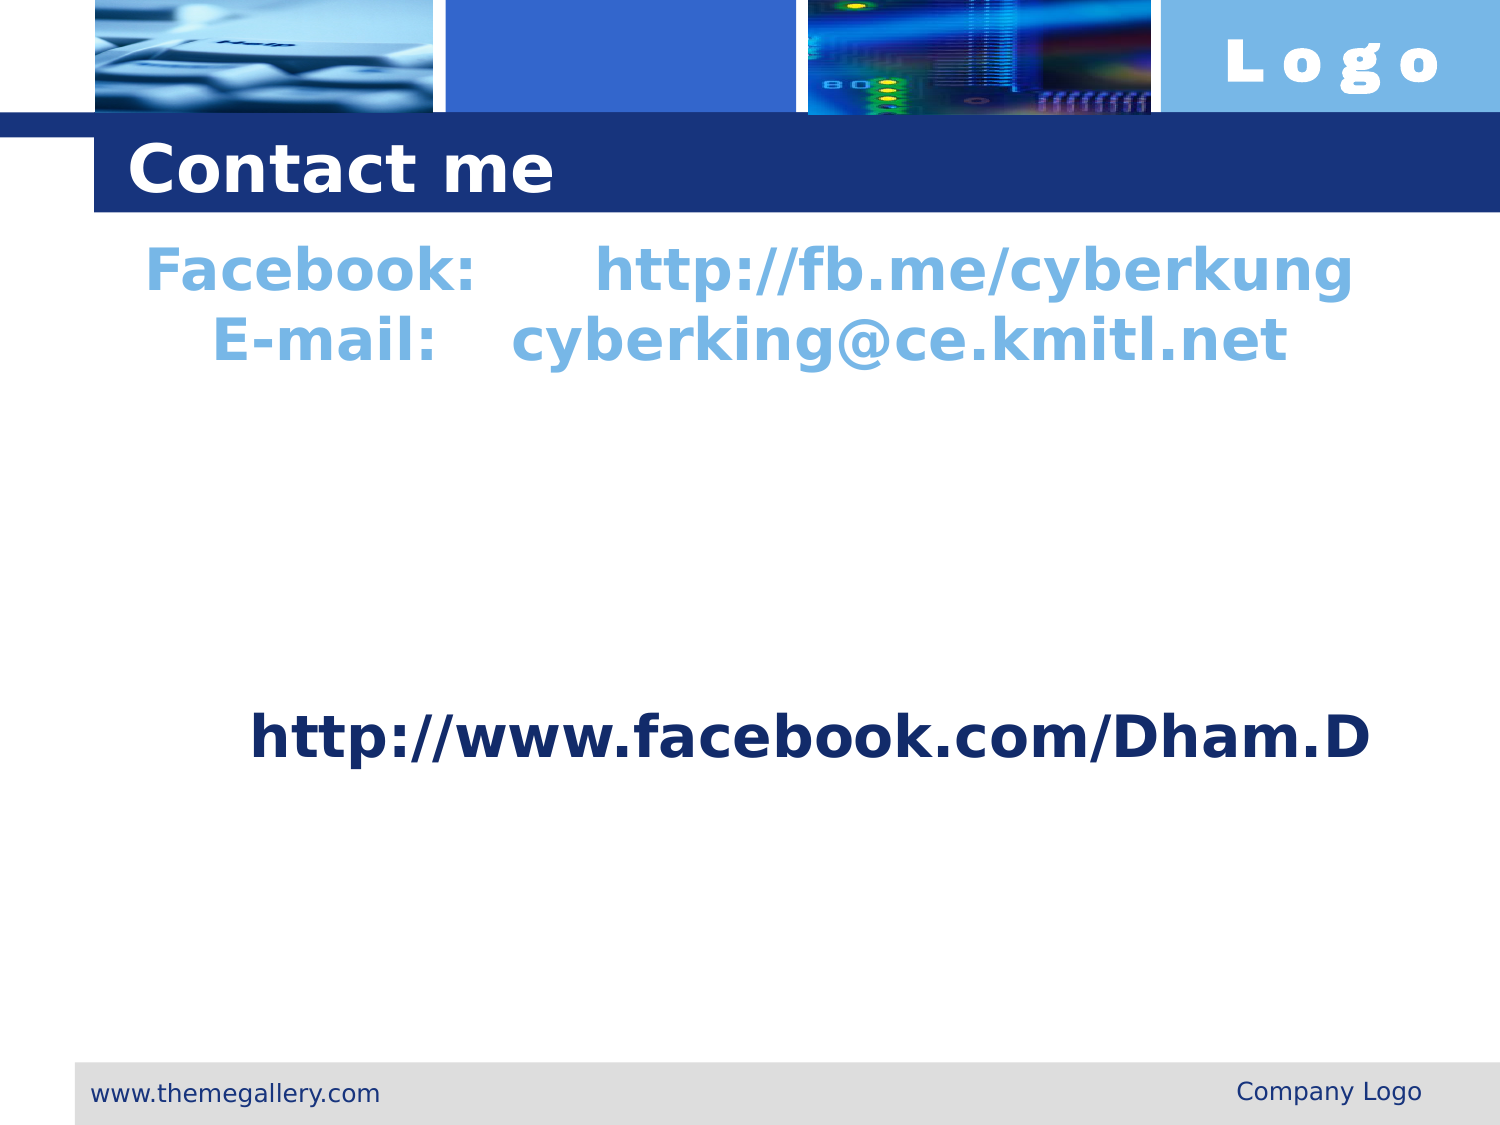

# Contact me
Facebook:	http://fb.me/cyberkung
E-mail:	cyberking@ce.kmitl.net

      http://www.facebook.com/Dham.D
Company Logo
www.themegallery.com